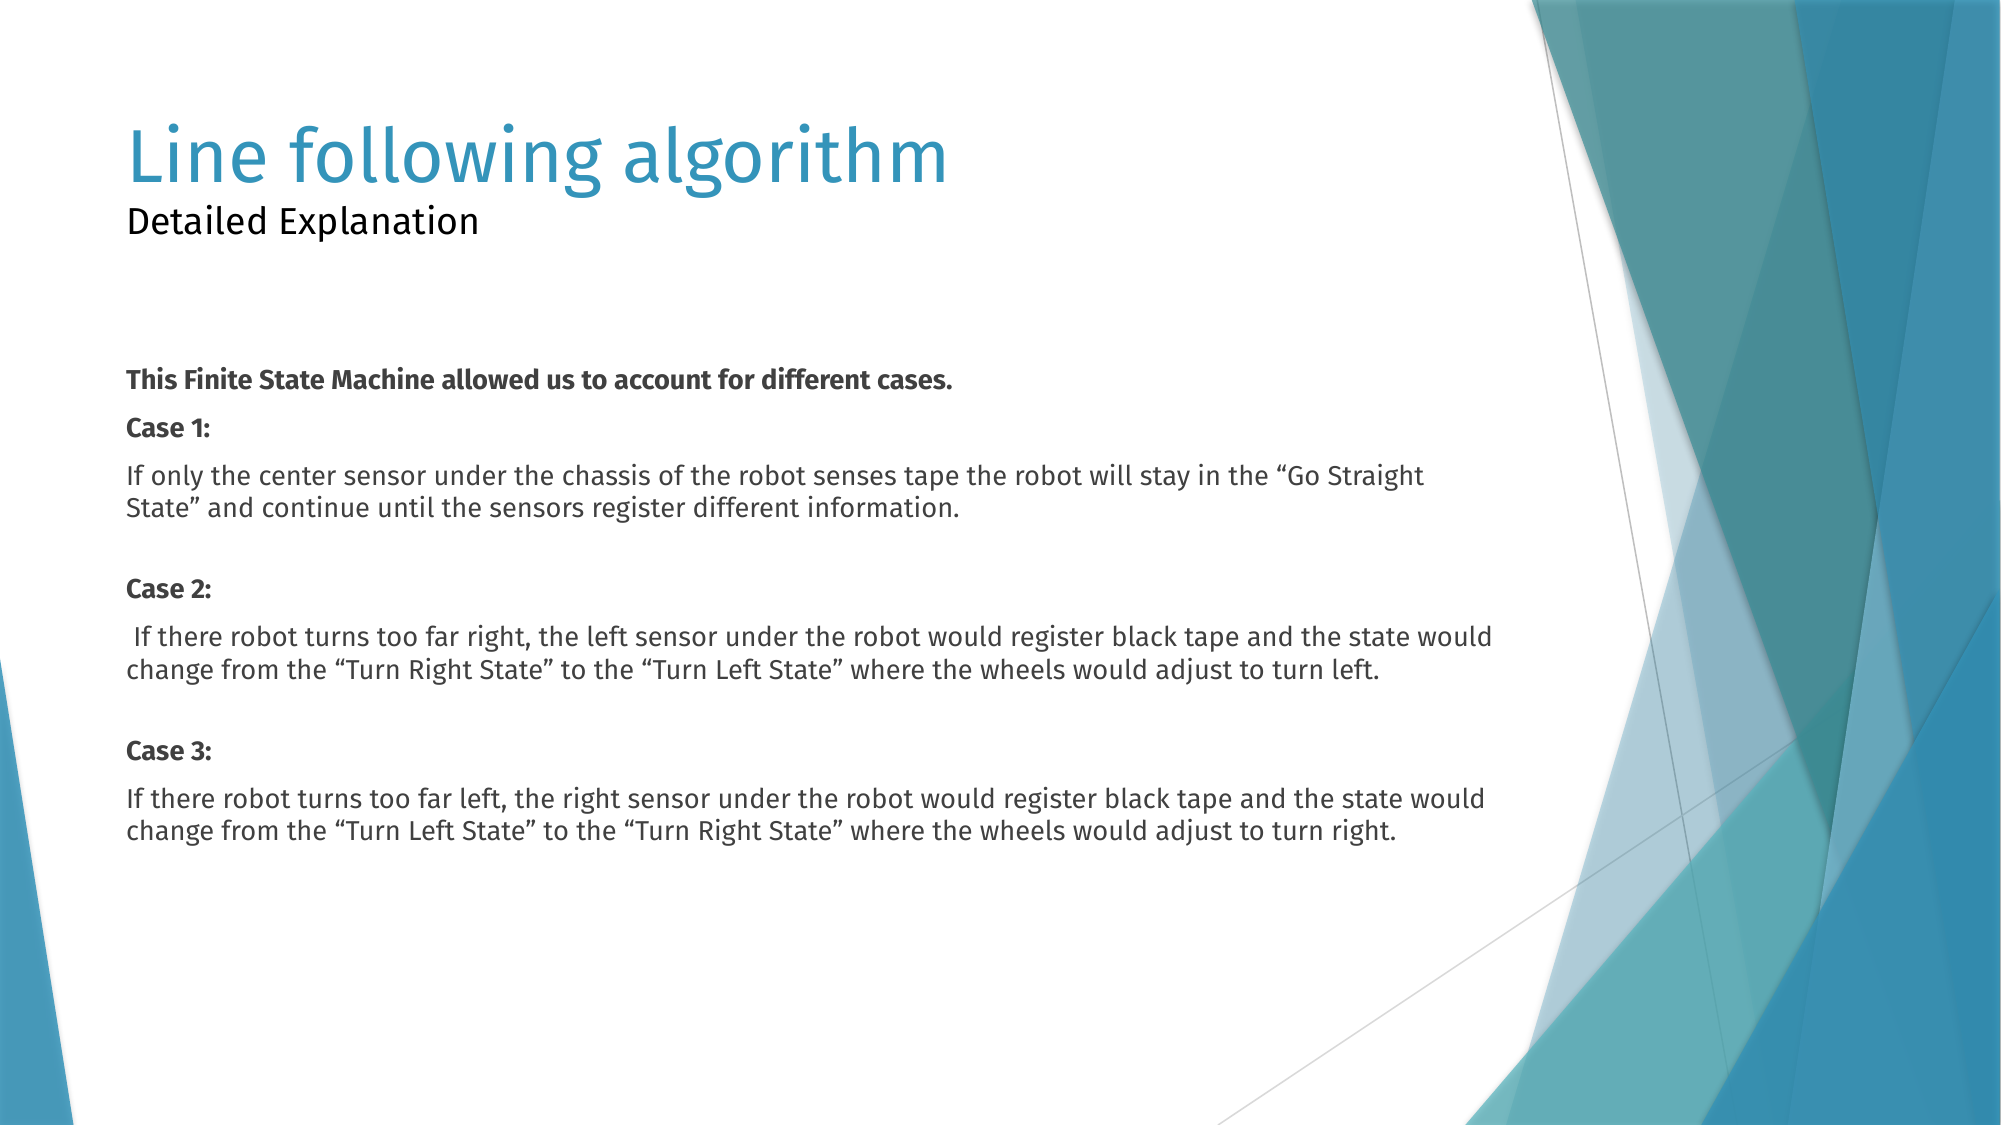

# Line following algorithm Detailed Explanation
This Finite State Machine allowed us to account for different cases.
Case 1:
If only the center sensor under the chassis of the robot senses tape the robot will stay in the “Go Straight State” and continue until the sensors register different information.
Case 2:
 If there robot turns too far right, the left sensor under the robot would register black tape and the state would change from the “Turn Right State” to the “Turn Left State” where the wheels would adjust to turn left.
Case 3:
If there robot turns too far left, the right sensor under the robot would register black tape and the state would change from the “Turn Left State” to the “Turn Right State” where the wheels would adjust to turn right.